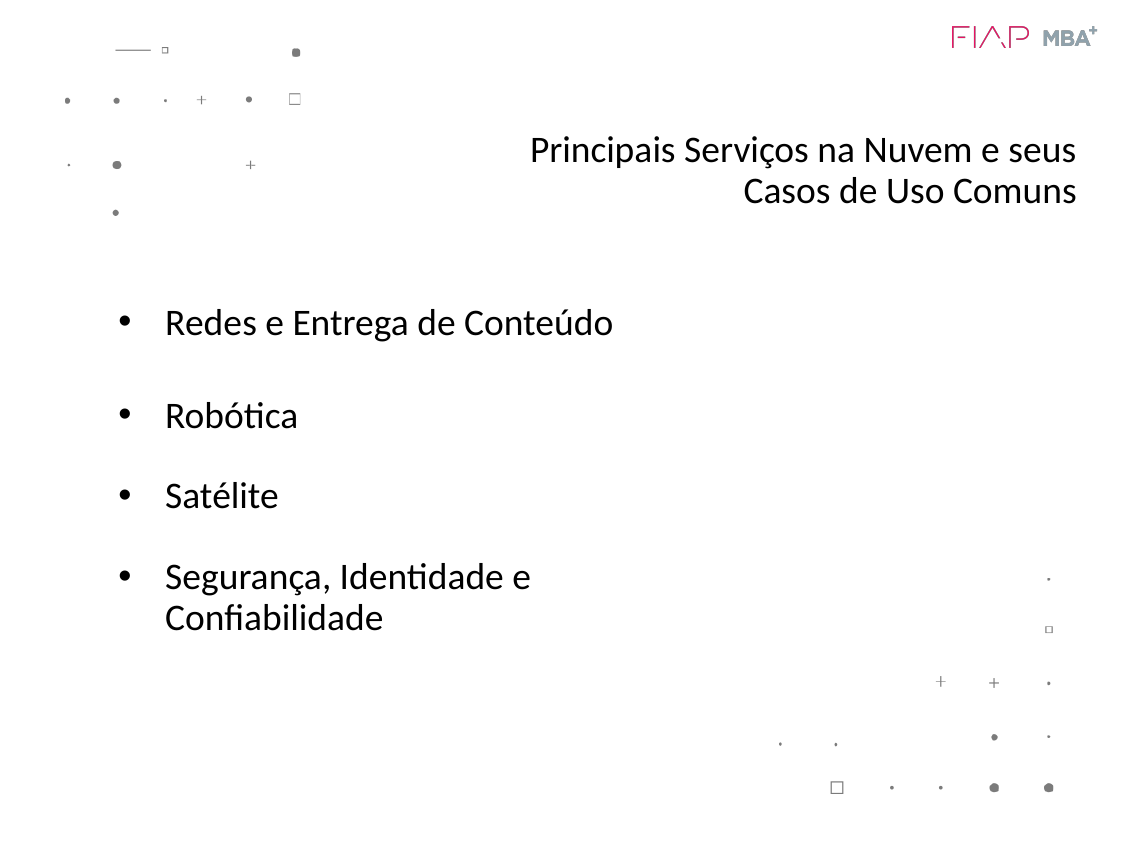

# Principais Serviços na Nuvem e seus Casos de Uso Comuns
Redes e Entrega de Conteúdo

Robótica

Satélite

Segurança, Identidade e Confiabilidade